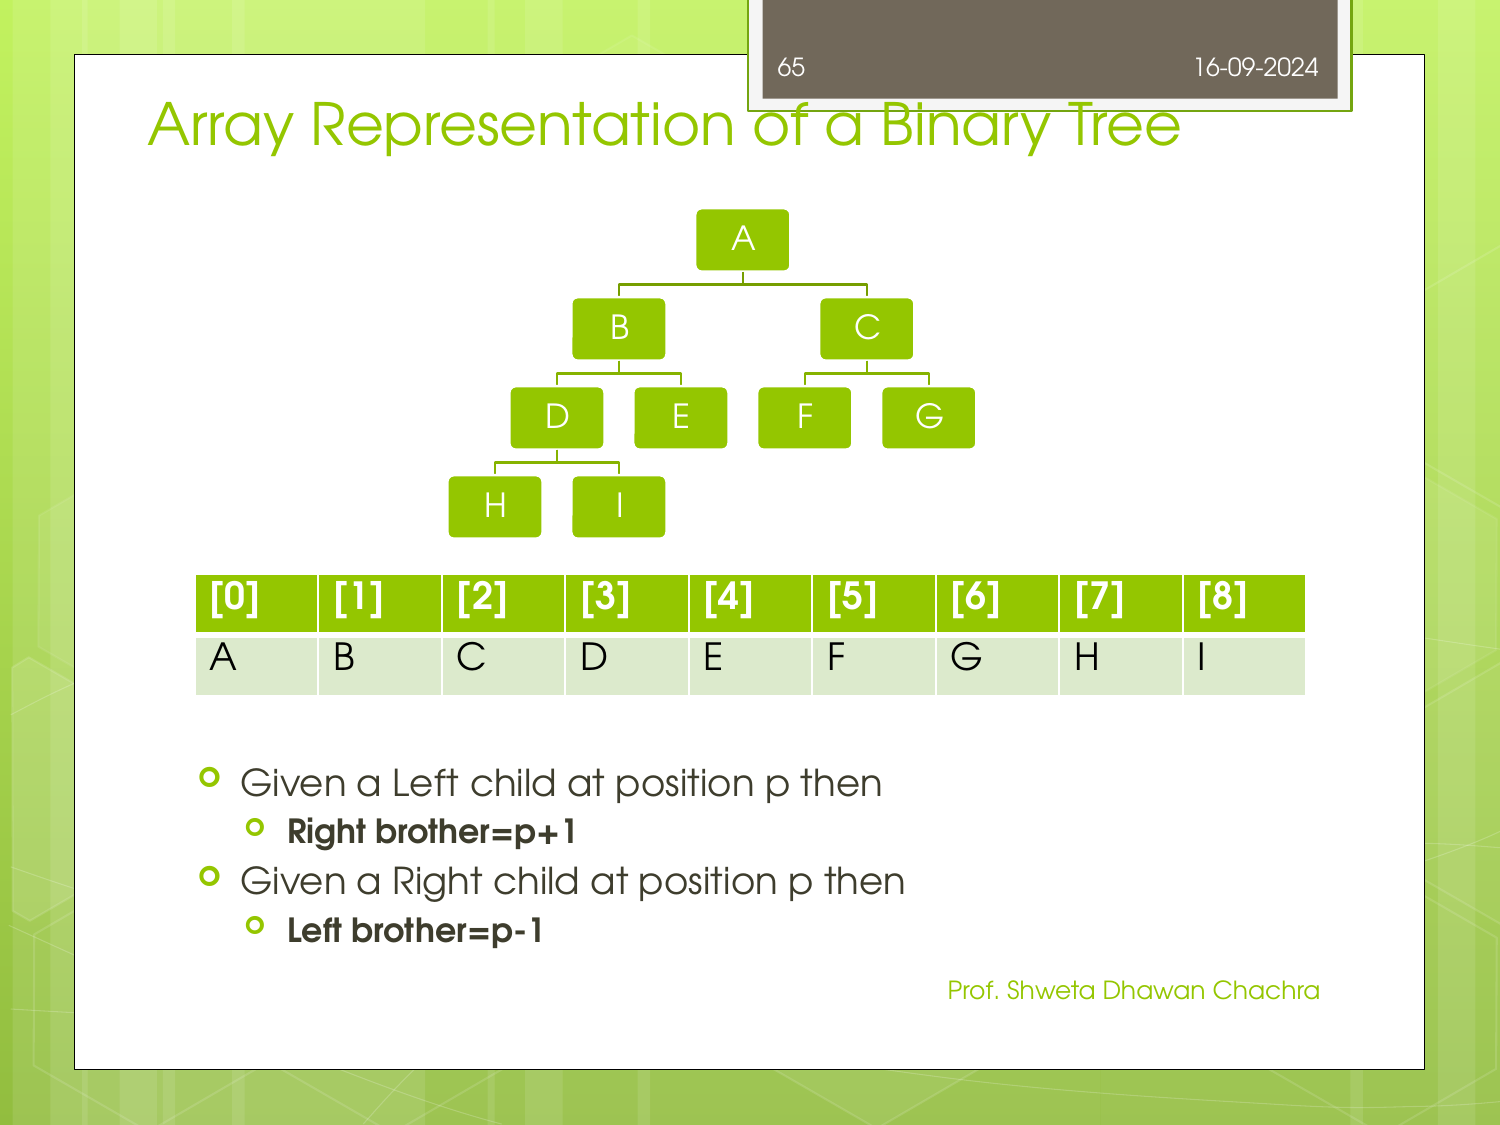

65
16-09-2024
Array Representation of a Binary Tree
A
B
D
H
I
E
C
F
G
| [0] | [1] | [2] | [3] | [4] | [5] | [6] | [7] | [8] |
| --- | --- | --- | --- | --- | --- | --- | --- | --- |
| A | B | C | D | E | F | G | H | I |
Given a Left child at position p then
Right brother=p+1
Given a Right child at position p then
Left brother=p-1
Prof. Shweta Dhawan Chachra